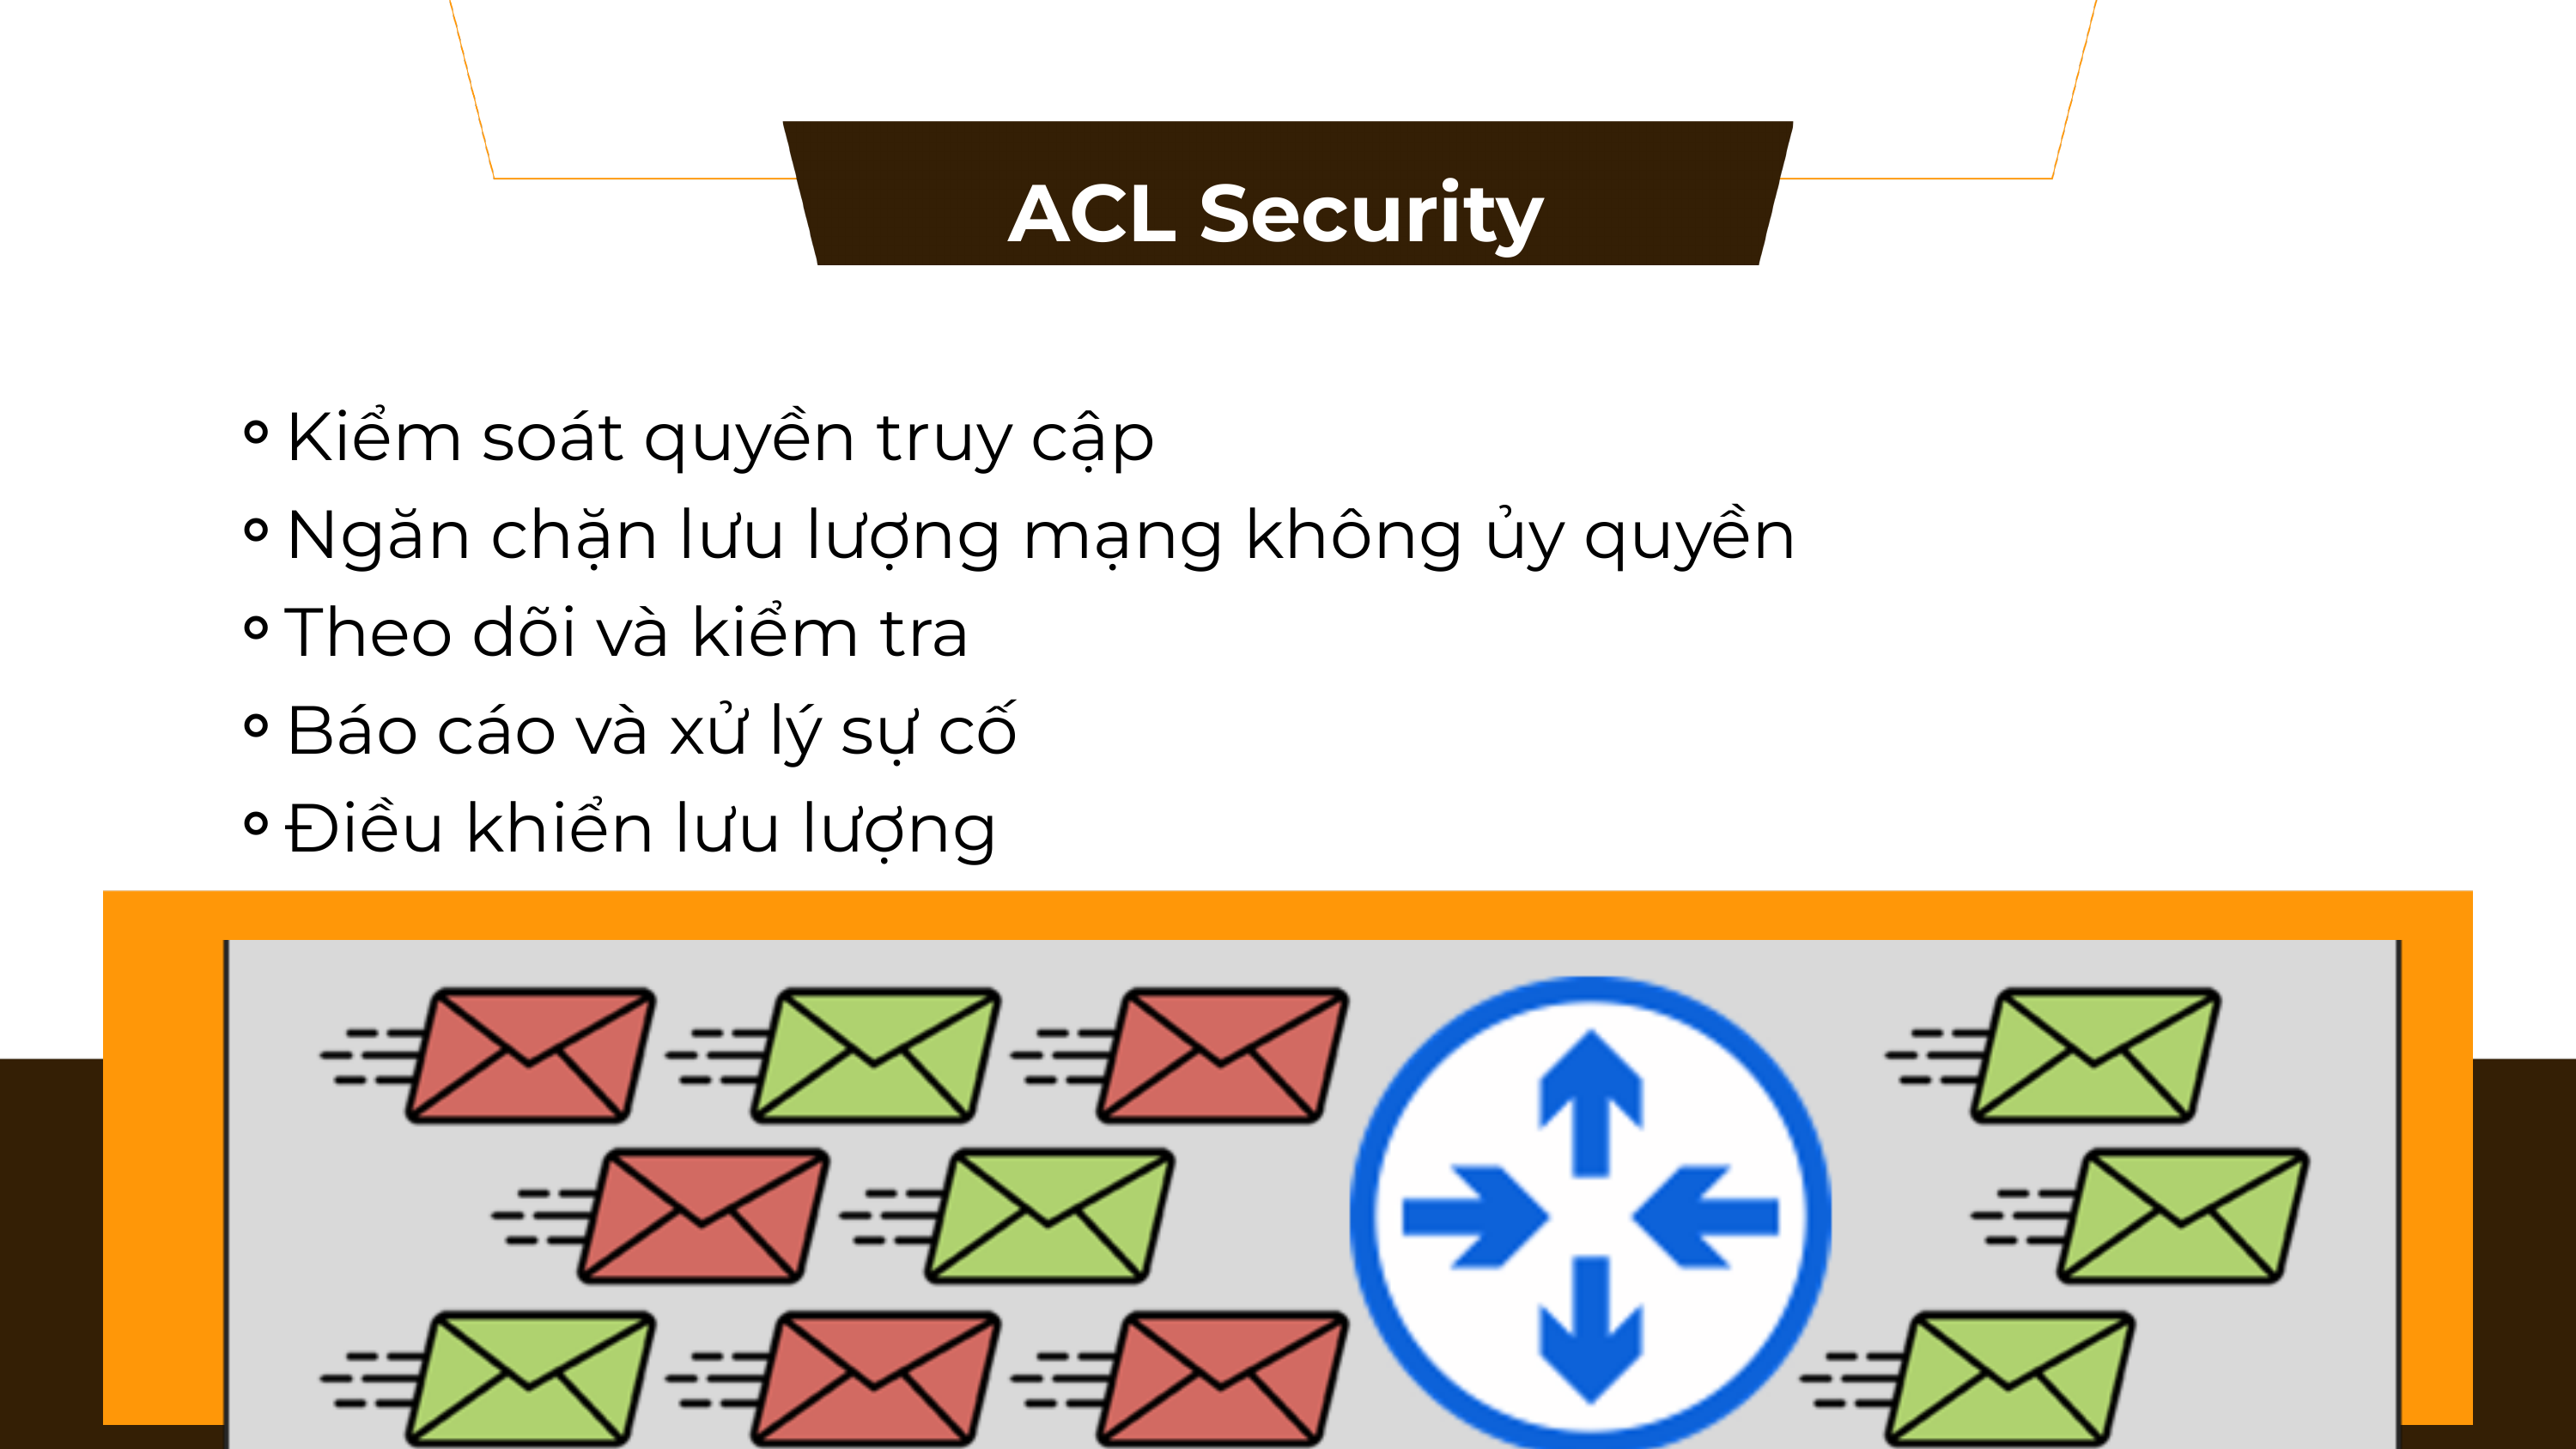

ACL Security
Kiểm soát quyền truy cập
Ngăn chặn lưu lượng mạng không ủy quyền
Theo dõi và kiểm tra
Báo cáo và xử lý sự cố
Điều khiển lưu lượng